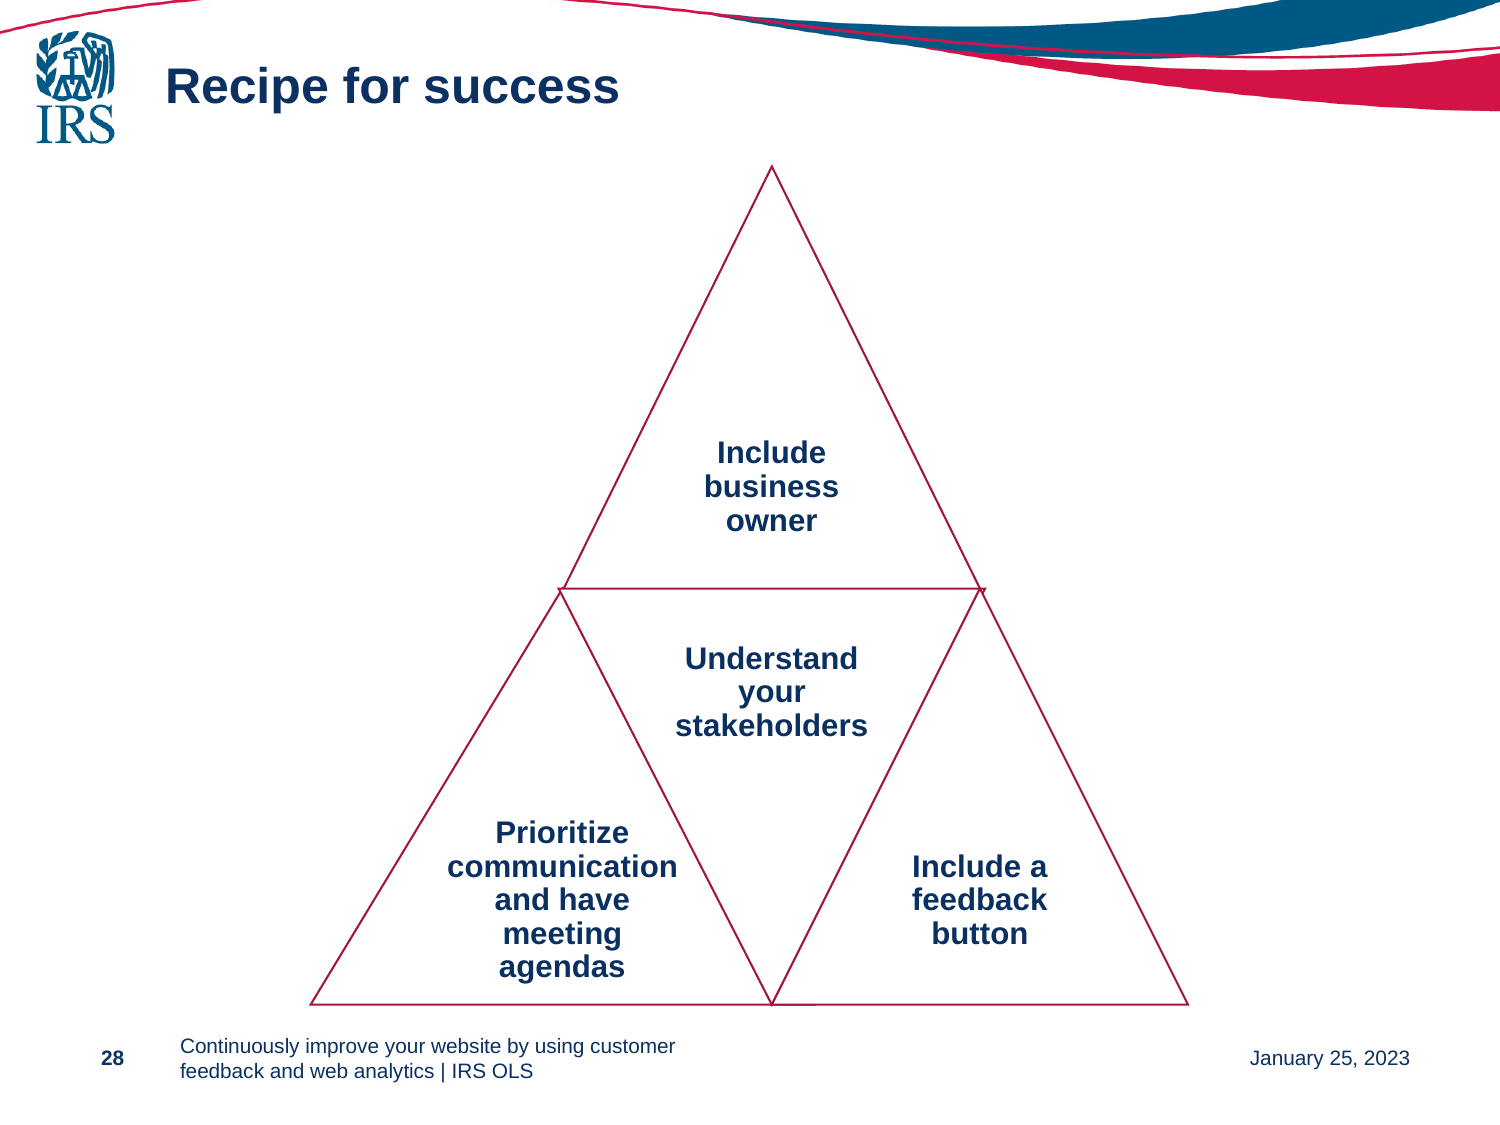

# Recipe for success
Include business owner
Prioritize communication and have meeting agendas
Understand your stakeholders
Include a feedback button
28
Continuously improve your website by using customer feedback and web analytics | IRS OLS
January 25, 2023